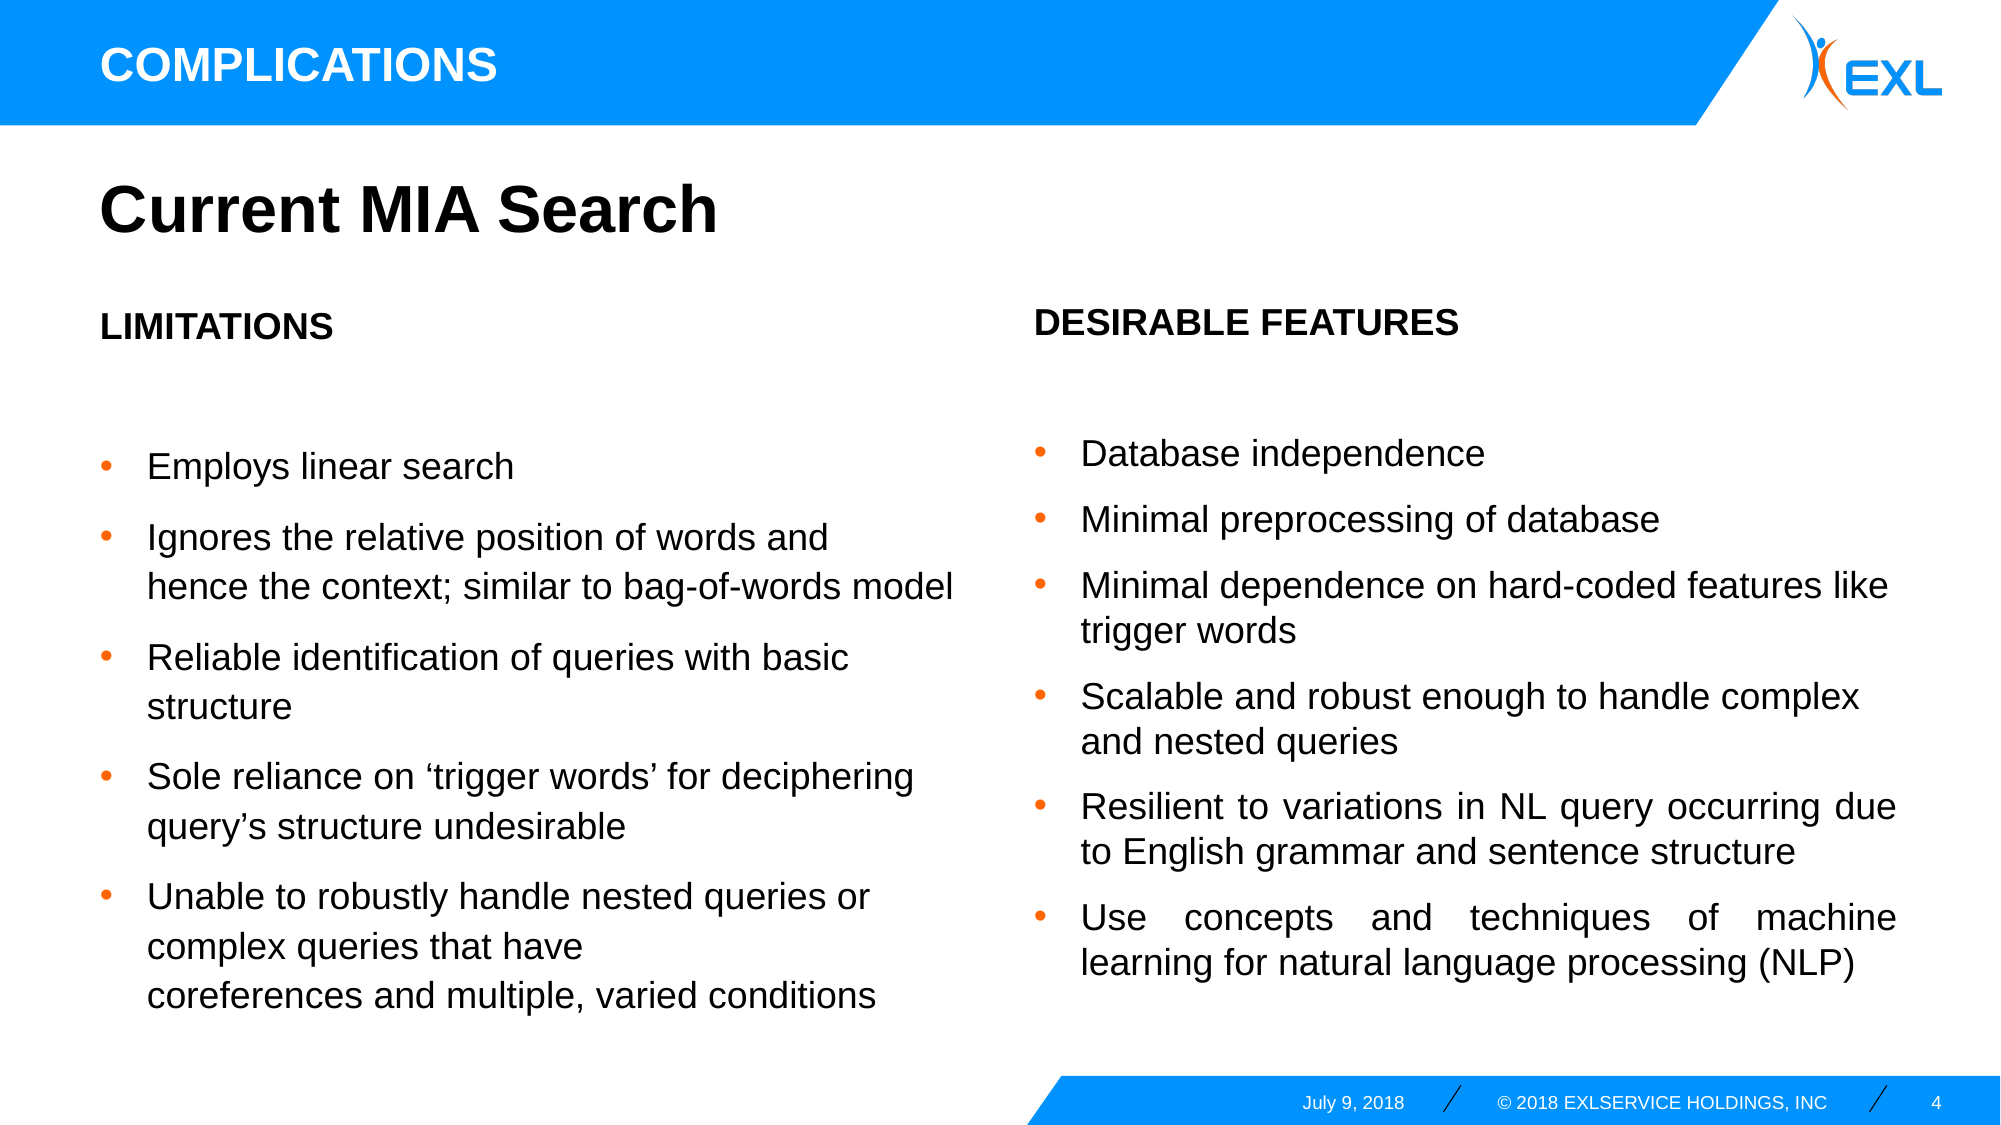

COMPLICATIONS
# Current MIA Search
LIMITATIONS

Employs linear search
Ignores the relative position of words and hence the context; similar to bag-of-words model
Reliable identification of queries with basic structure
Sole reliance on ‘trigger words’ for deciphering query’s structure undesirable
Unable to robustly handle nested queries or complex queries that have coreferences and multiple, varied conditions

DESIRABLE FEATURES

Database independence
Minimal preprocessing of database
Minimal dependence on hard-coded features like trigger words
Scalable and robust enough to handle complex and nested queries
Resilient to variations in NL query occurring due to English grammar and sentence structure
Use concepts and techniques of machine learning for natural language processing (NLP)